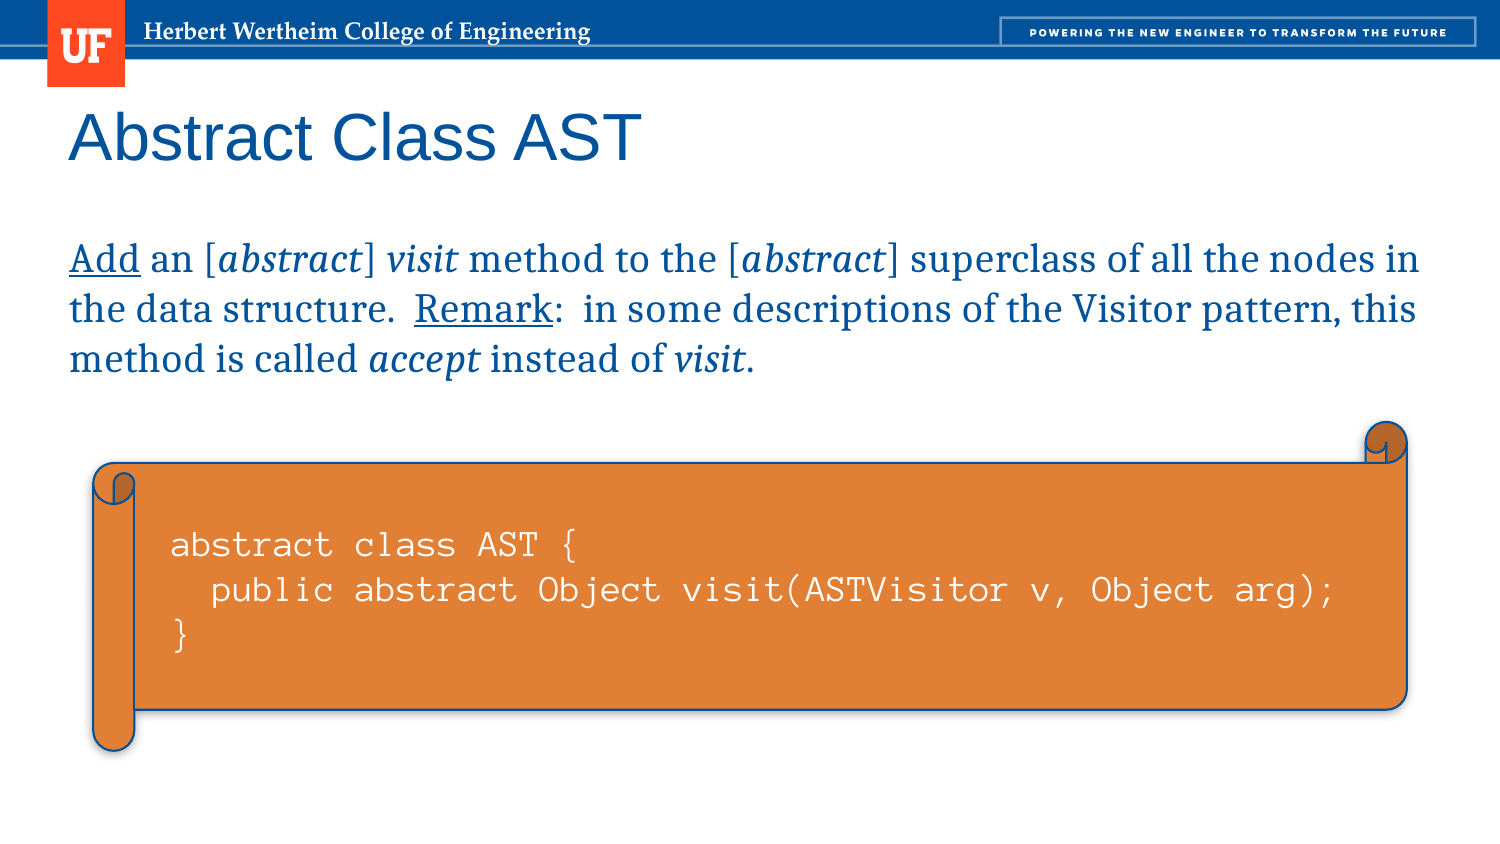

# Abstract Class AST
Add an [abstract] visit method to the [abstract] superclass of all the nodes in the data structure.  Remark:  in some descriptions of the Visitor pattern, this method is called accept instead of visit.
abstract class AST {
  public abstract Object visit(ASTVisitor v, Object arg);
}